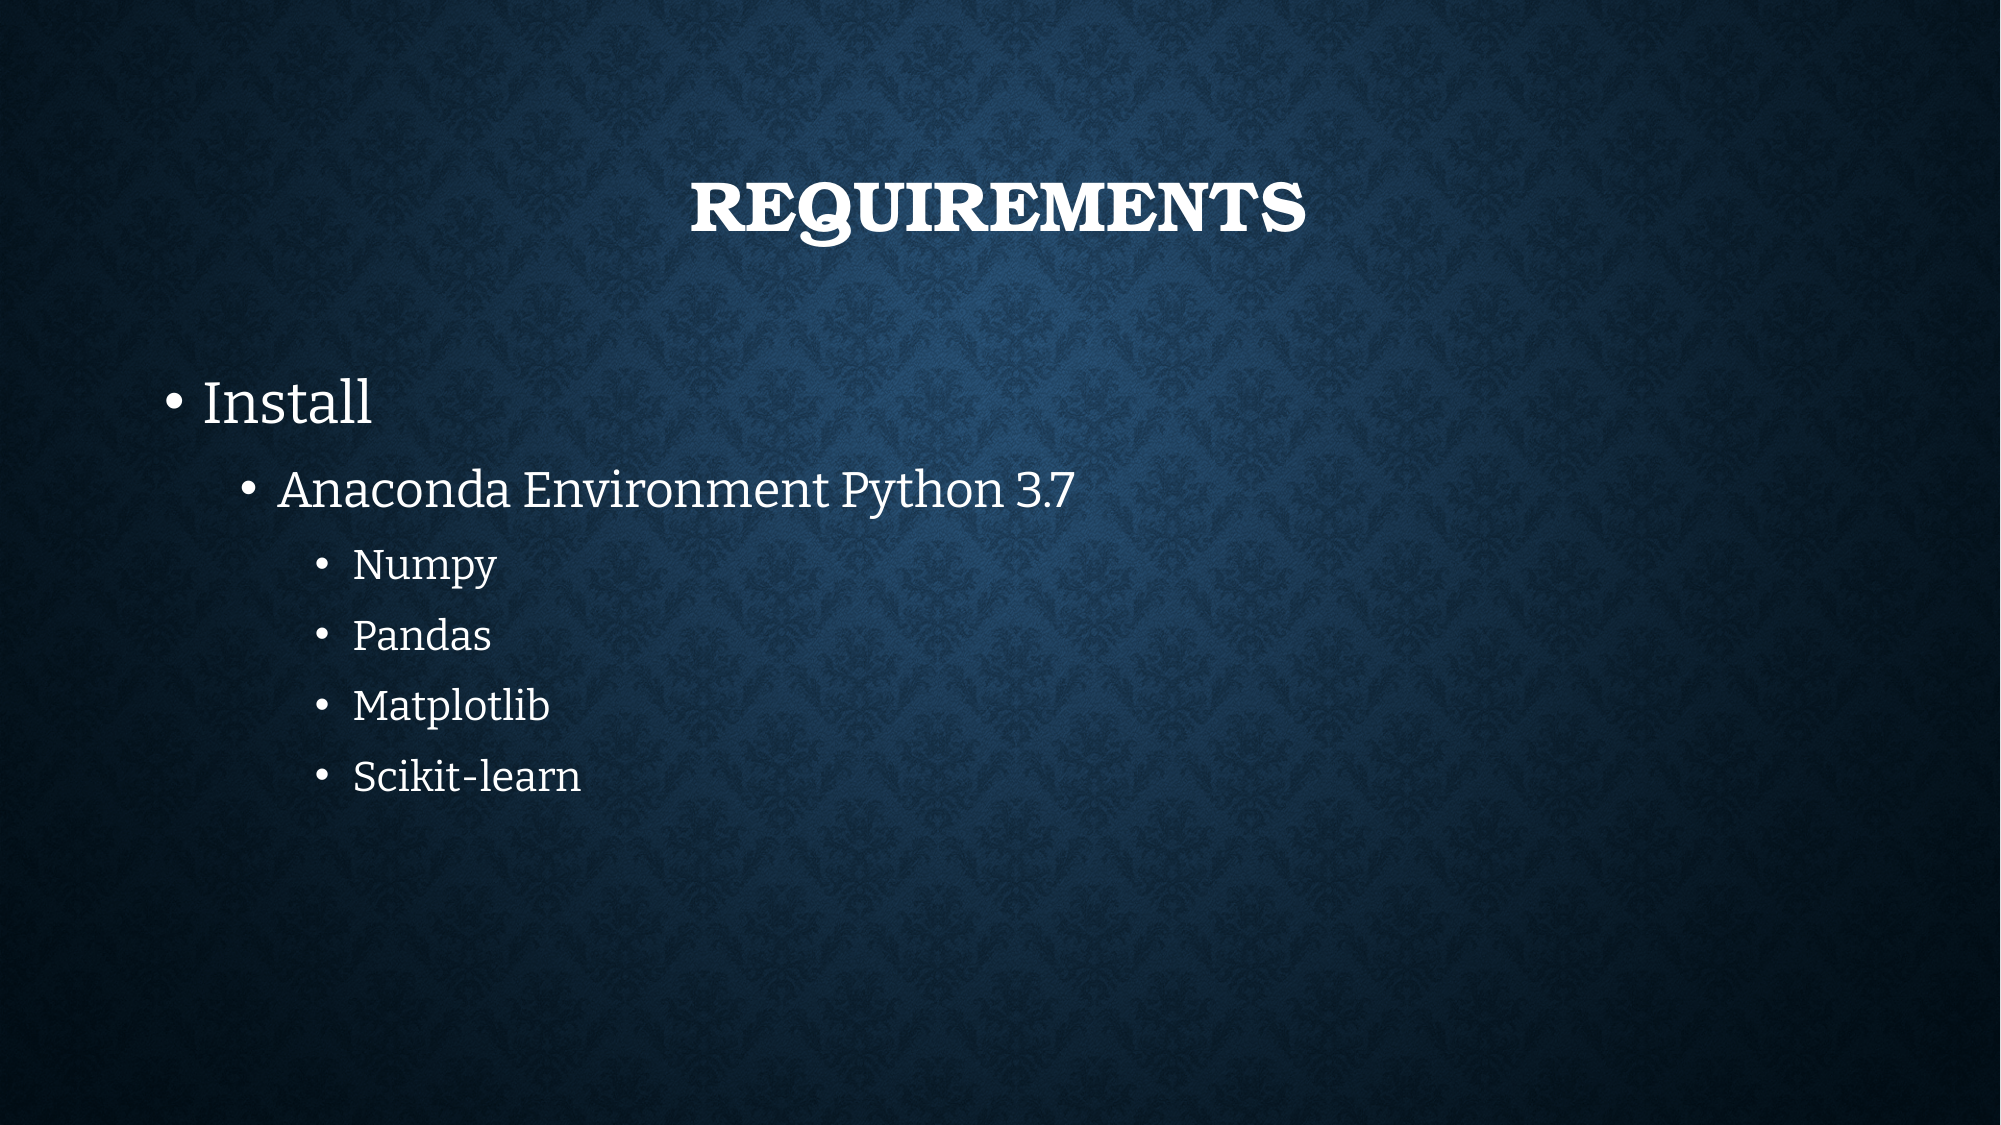

# Requirements
Install
Anaconda Environment Python 3.7
Numpy
Pandas
Matplotlib
Scikit-learn